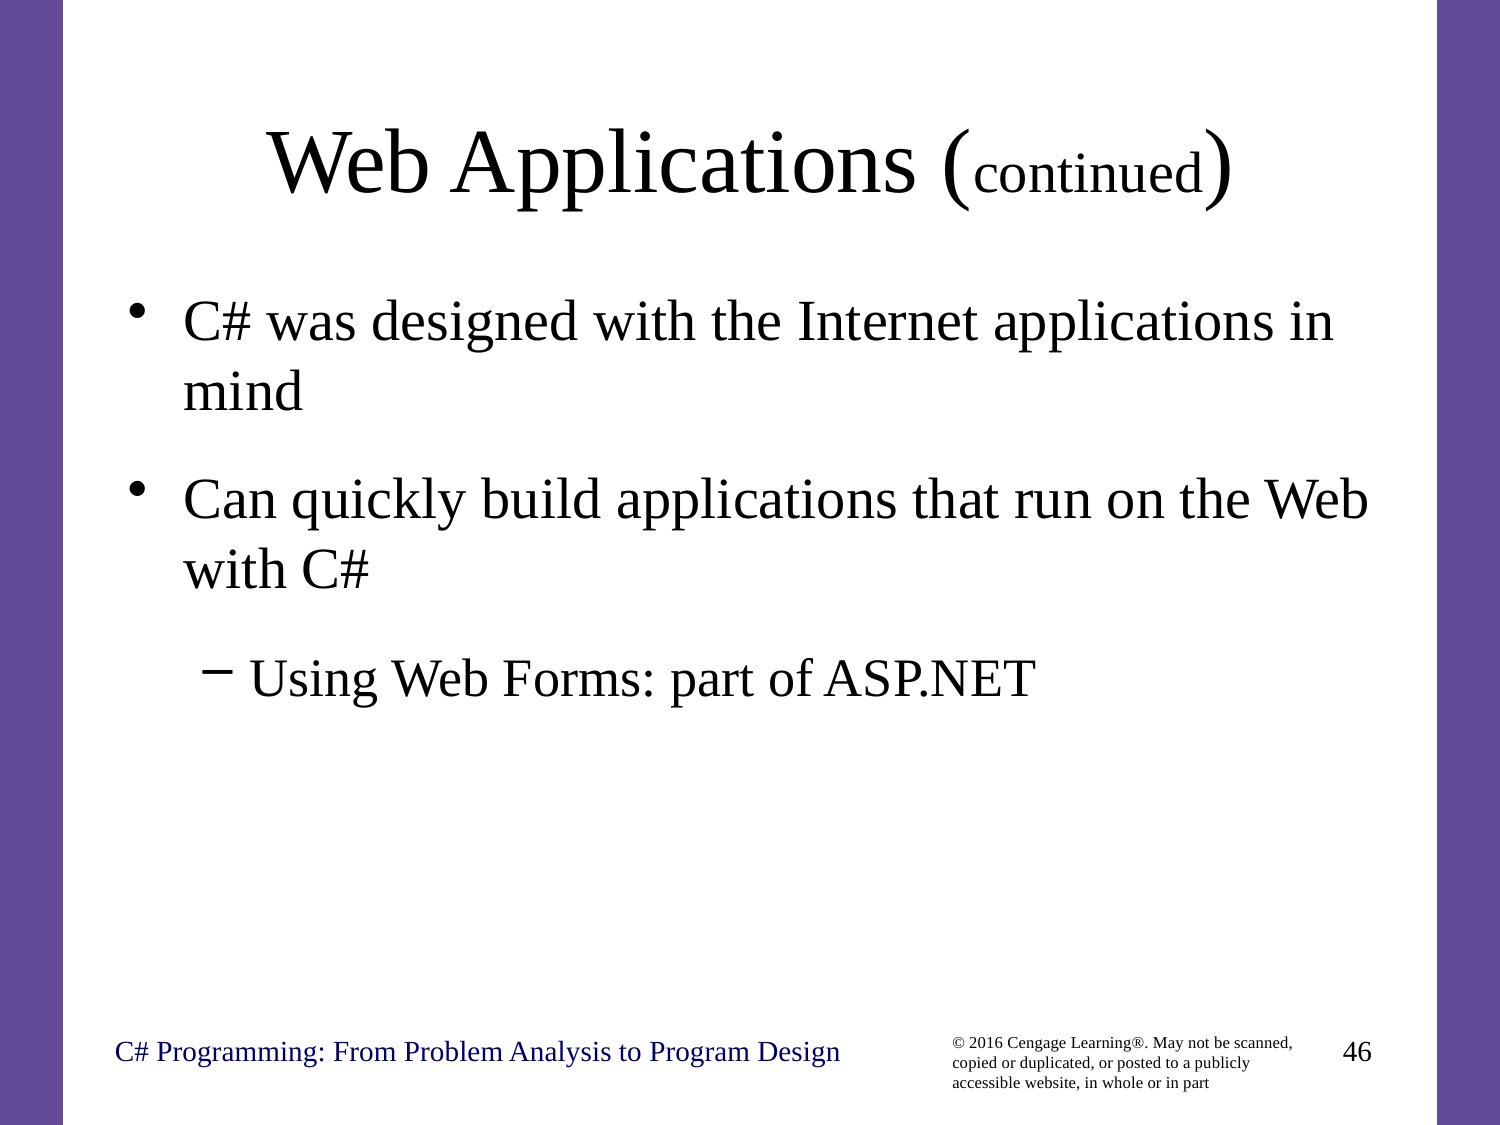

# Web Applications (continued)
C# was designed with the Internet applications in mind
Can quickly build applications that run on the Web with C#
Using Web Forms: part of ASP.NET
C# Programming: From Problem Analysis to Program Design

46